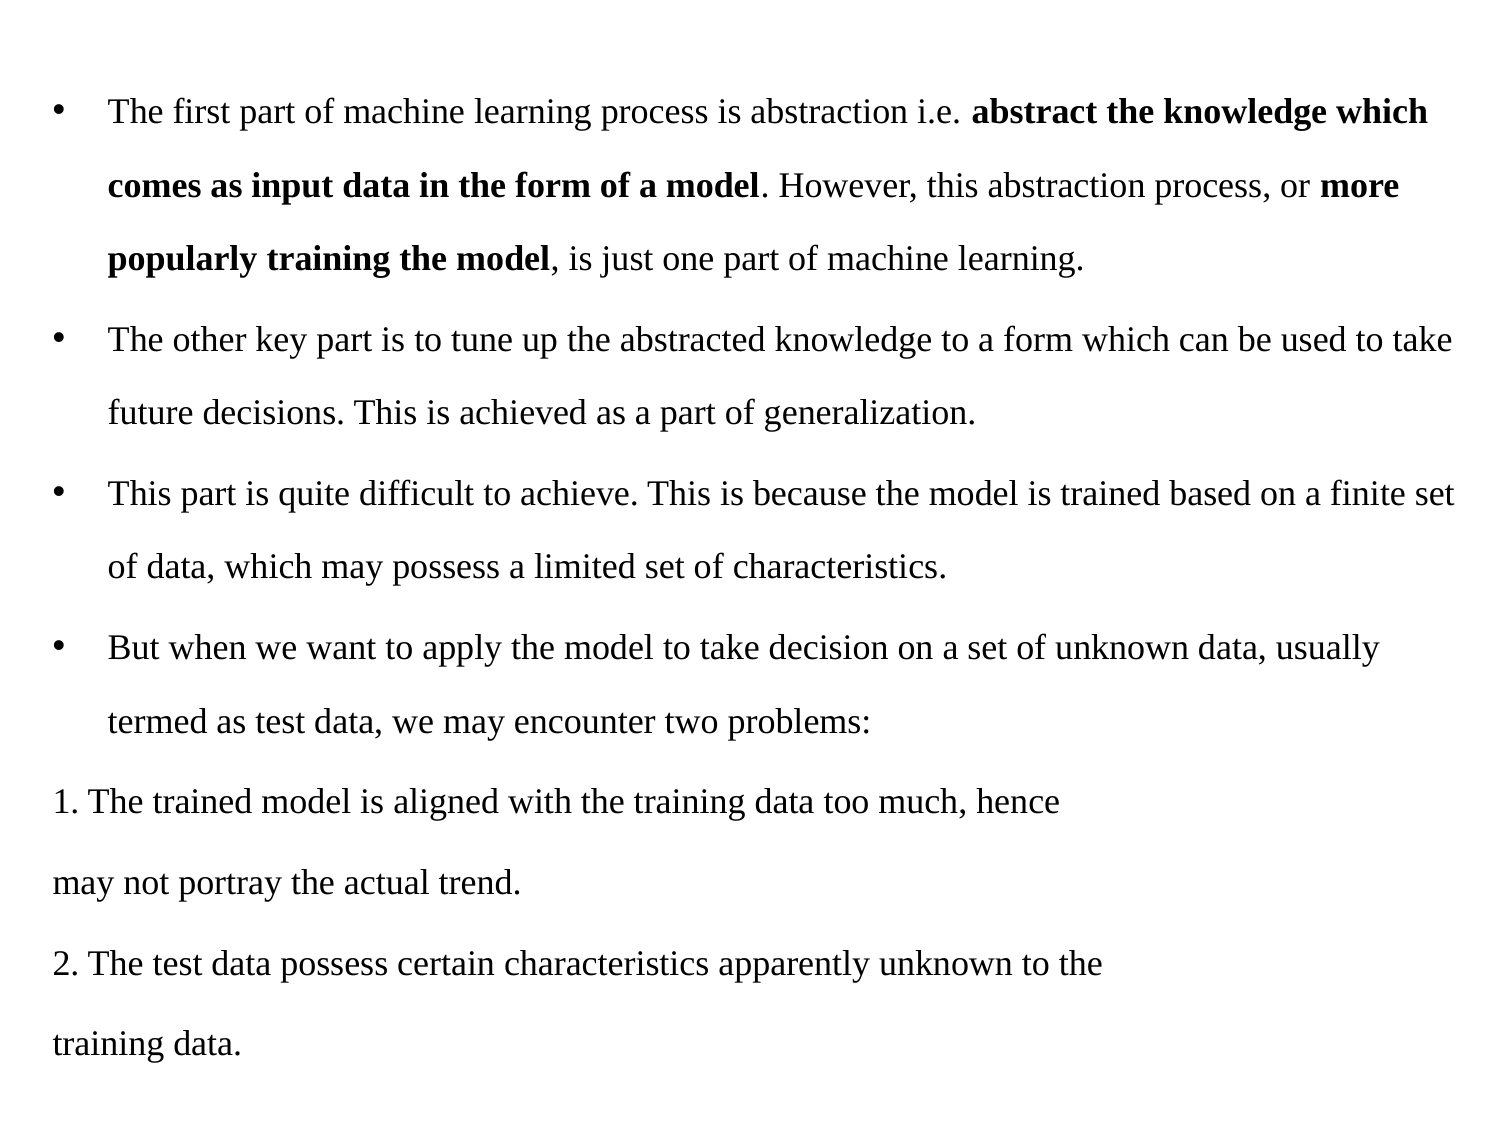

The first part of machine learning process is abstraction i.e. abstract the knowledge which comes as input data in the form of a model. However, this abstraction process, or more popularly training the model, is just one part of machine learning.
The other key part is to tune up the abstracted knowledge to a form which can be used to take future decisions. This is achieved as a part of generalization.
This part is quite difficult to achieve. This is because the model is trained based on a finite set of data, which may possess a limited set of characteristics.
But when we want to apply the model to take decision on a set of unknown data, usually termed as test data, we may encounter two problems:
1. The trained model is aligned with the training data too much, hence
may not portray the actual trend.
2. The test data possess certain characteristics apparently unknown to the
training data.